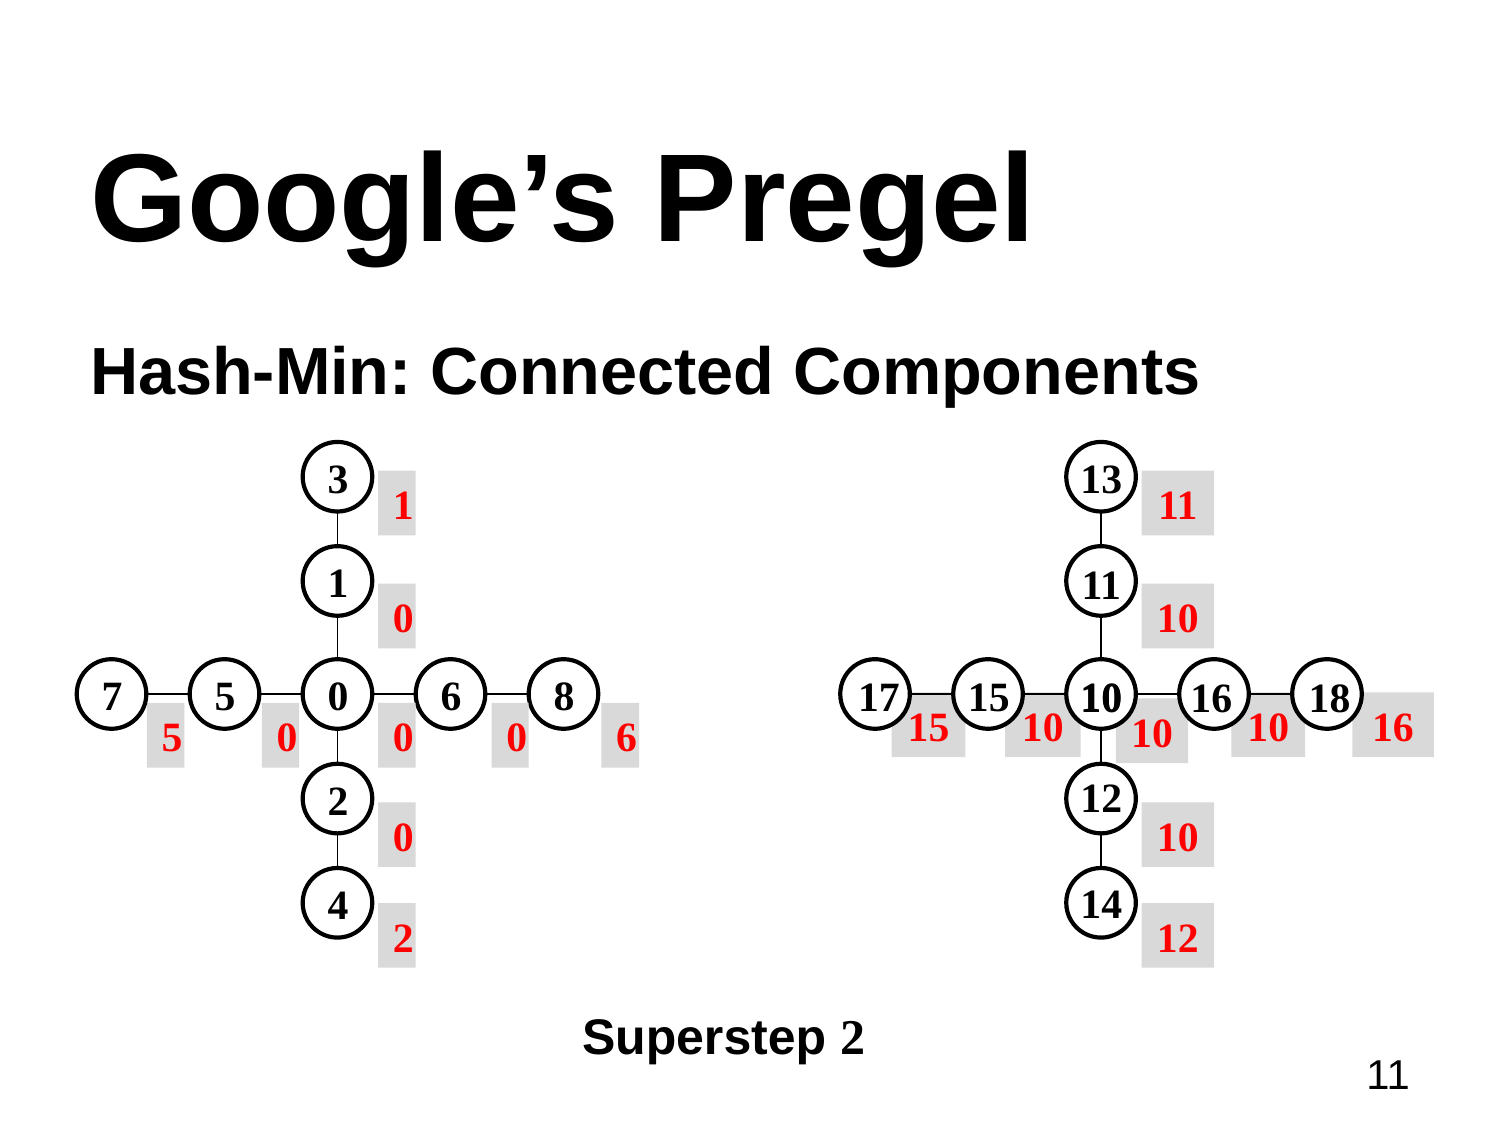

# Google’s Pregel
Hash-Min: Connected Components
3
1
7
5
0
6
8
2
4

13
1
11
11
0
10
17
15
10
10
16
18
15
10
10
16
10
5
0
0
0
6
12
0
10
14
2
12
Superstep 2
11